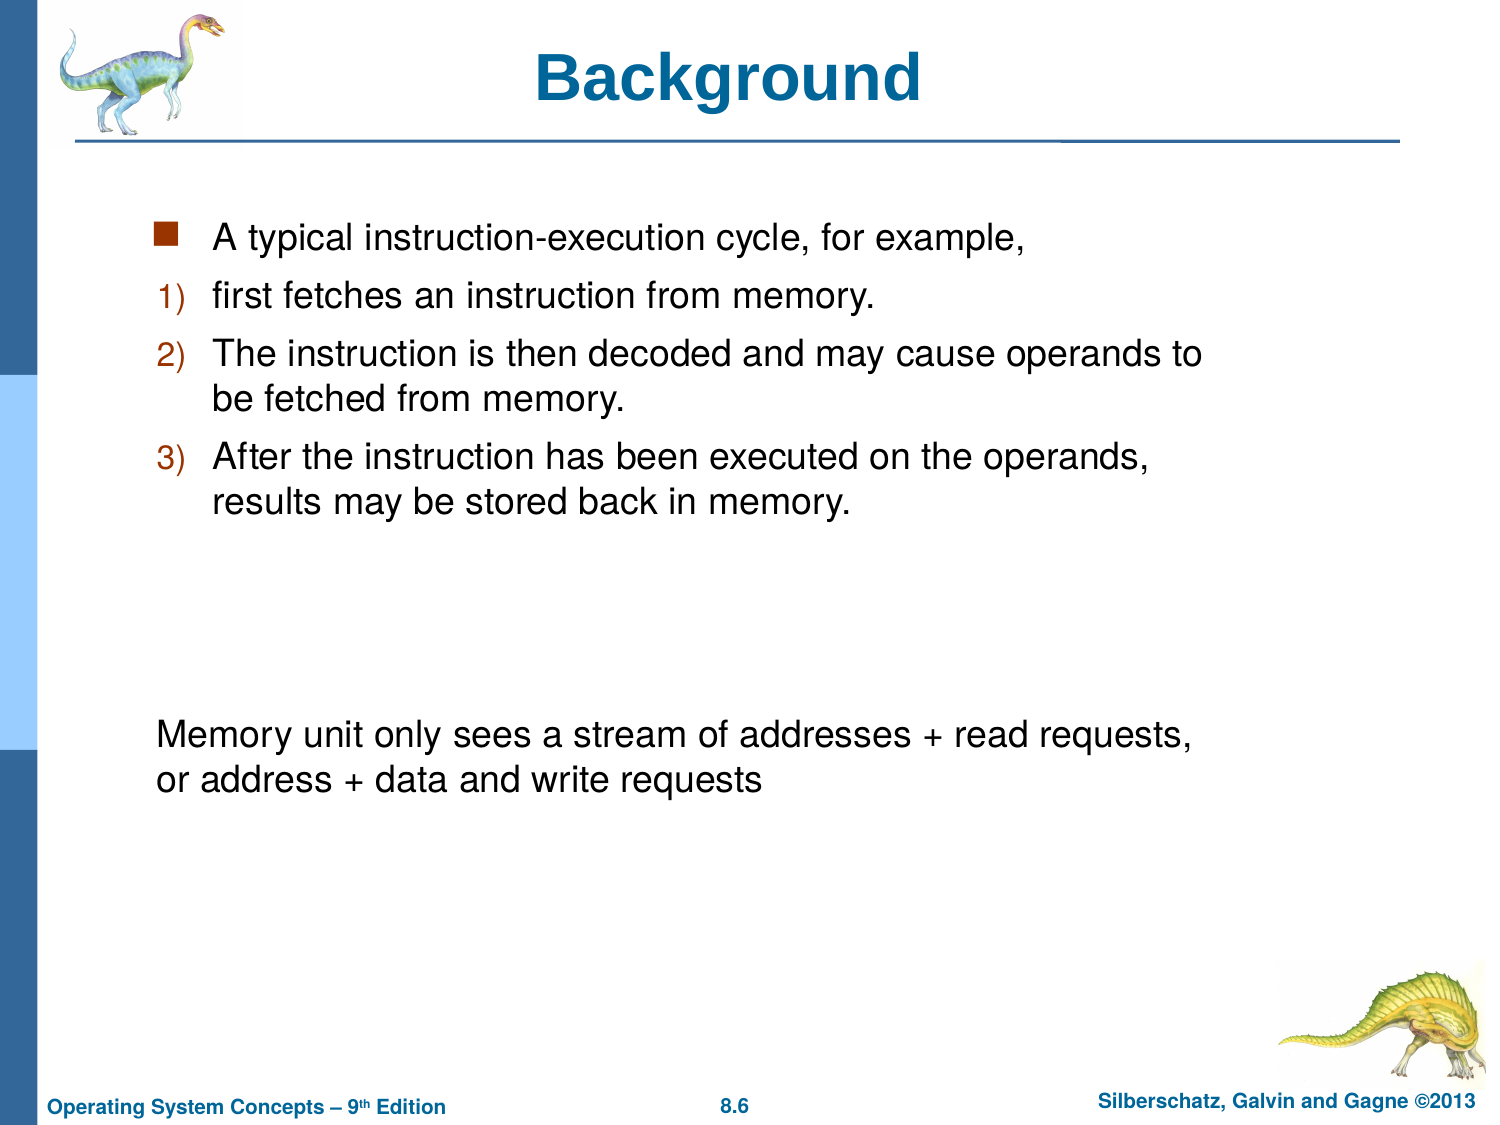

# Background
A typical instruction-execution cycle, for example,
first fetches an instruction from memory.
The instruction is then decoded and may cause operands to be fetched from memory.
After the instruction has been executed on the operands, results may be stored back in memory.

Memory unit only sees a stream of addresses + read requests, or address + data and write requests